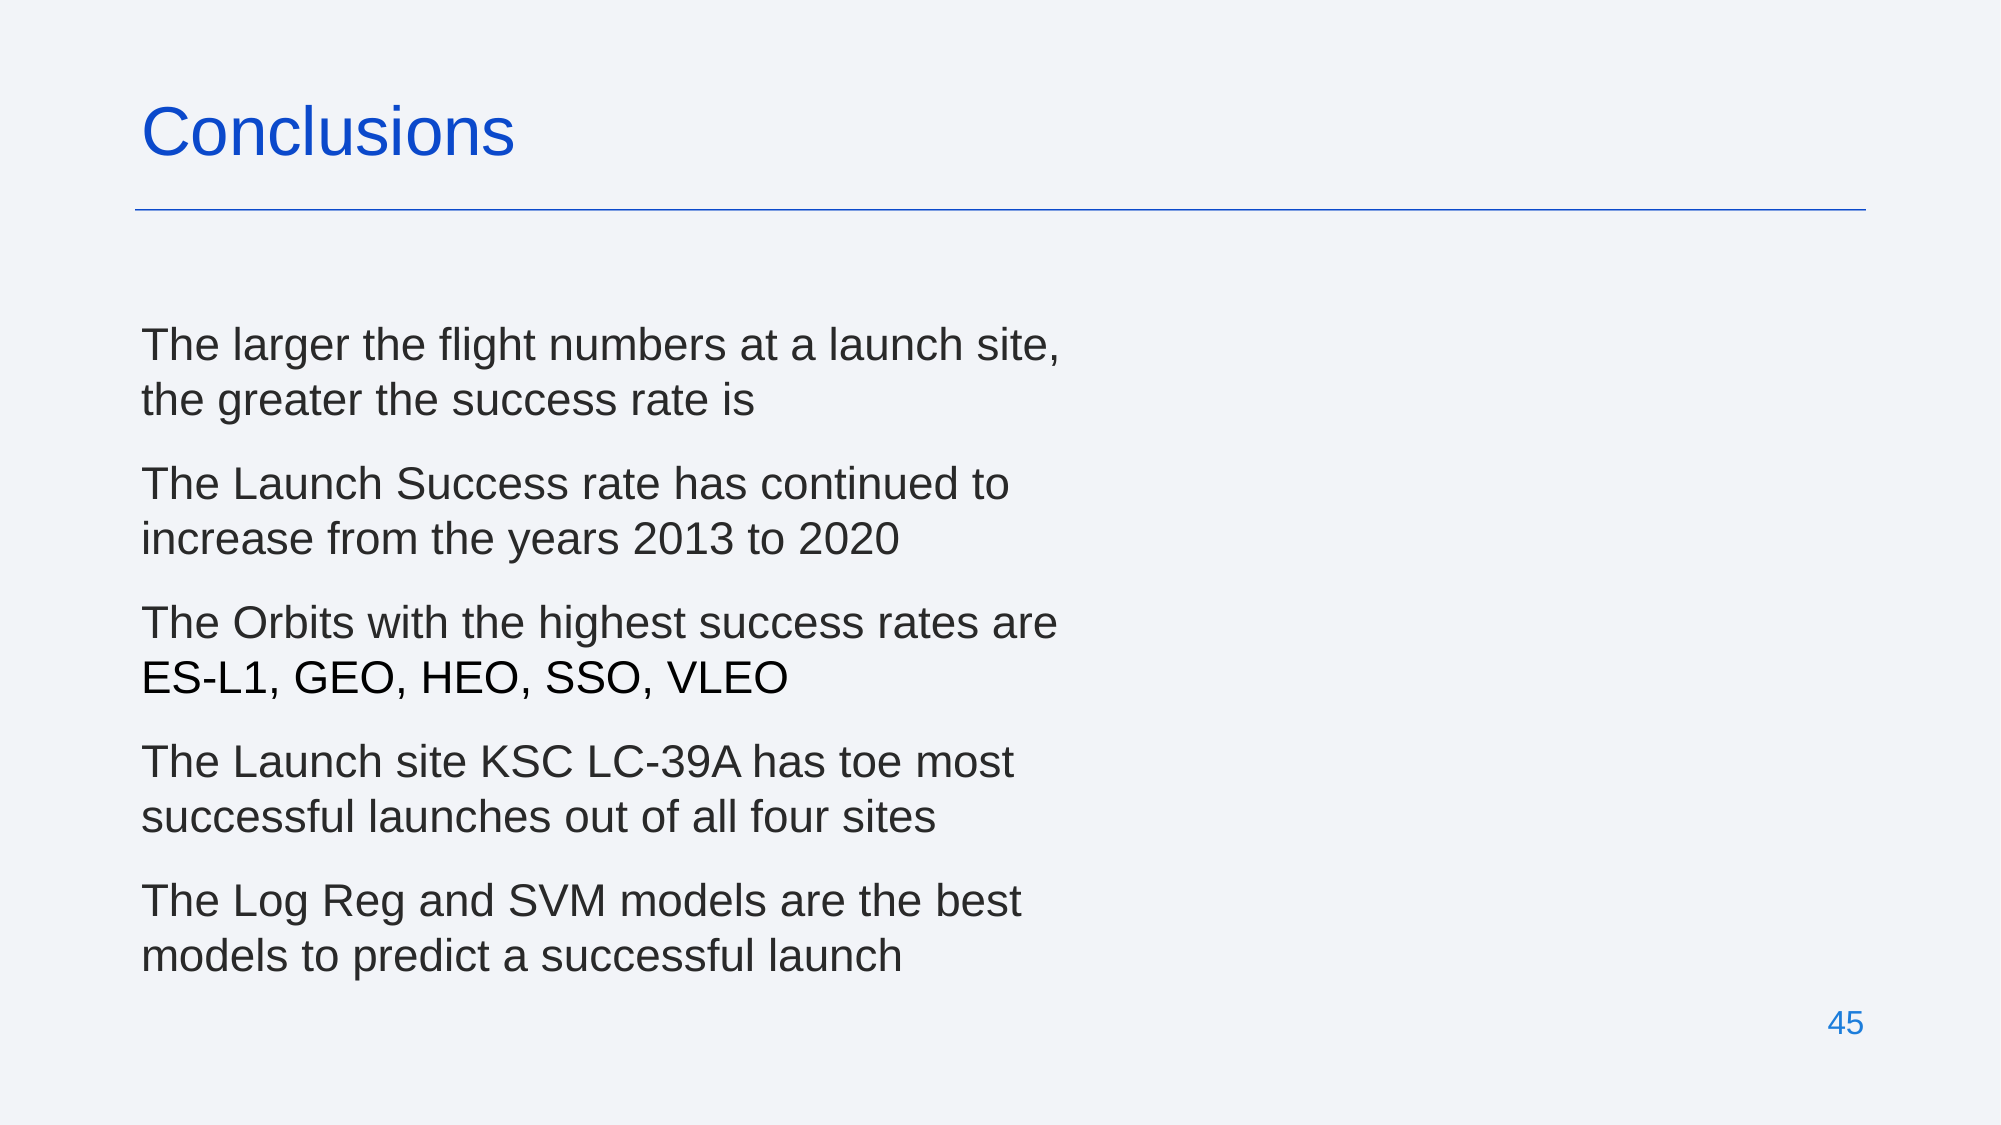

Conclusions
The larger the flight numbers at a launch site, the greater the success rate is
The Launch Success rate has continued to increase from the years 2013 to 2020
The Orbits with the highest success rates are ES-L1, GEO, HEO, SSO, VLEO
The Launch site KSC LC-39A has toe most successful launches out of all four sites
The Log Reg and SVM models are the best models to predict a successful launch
45